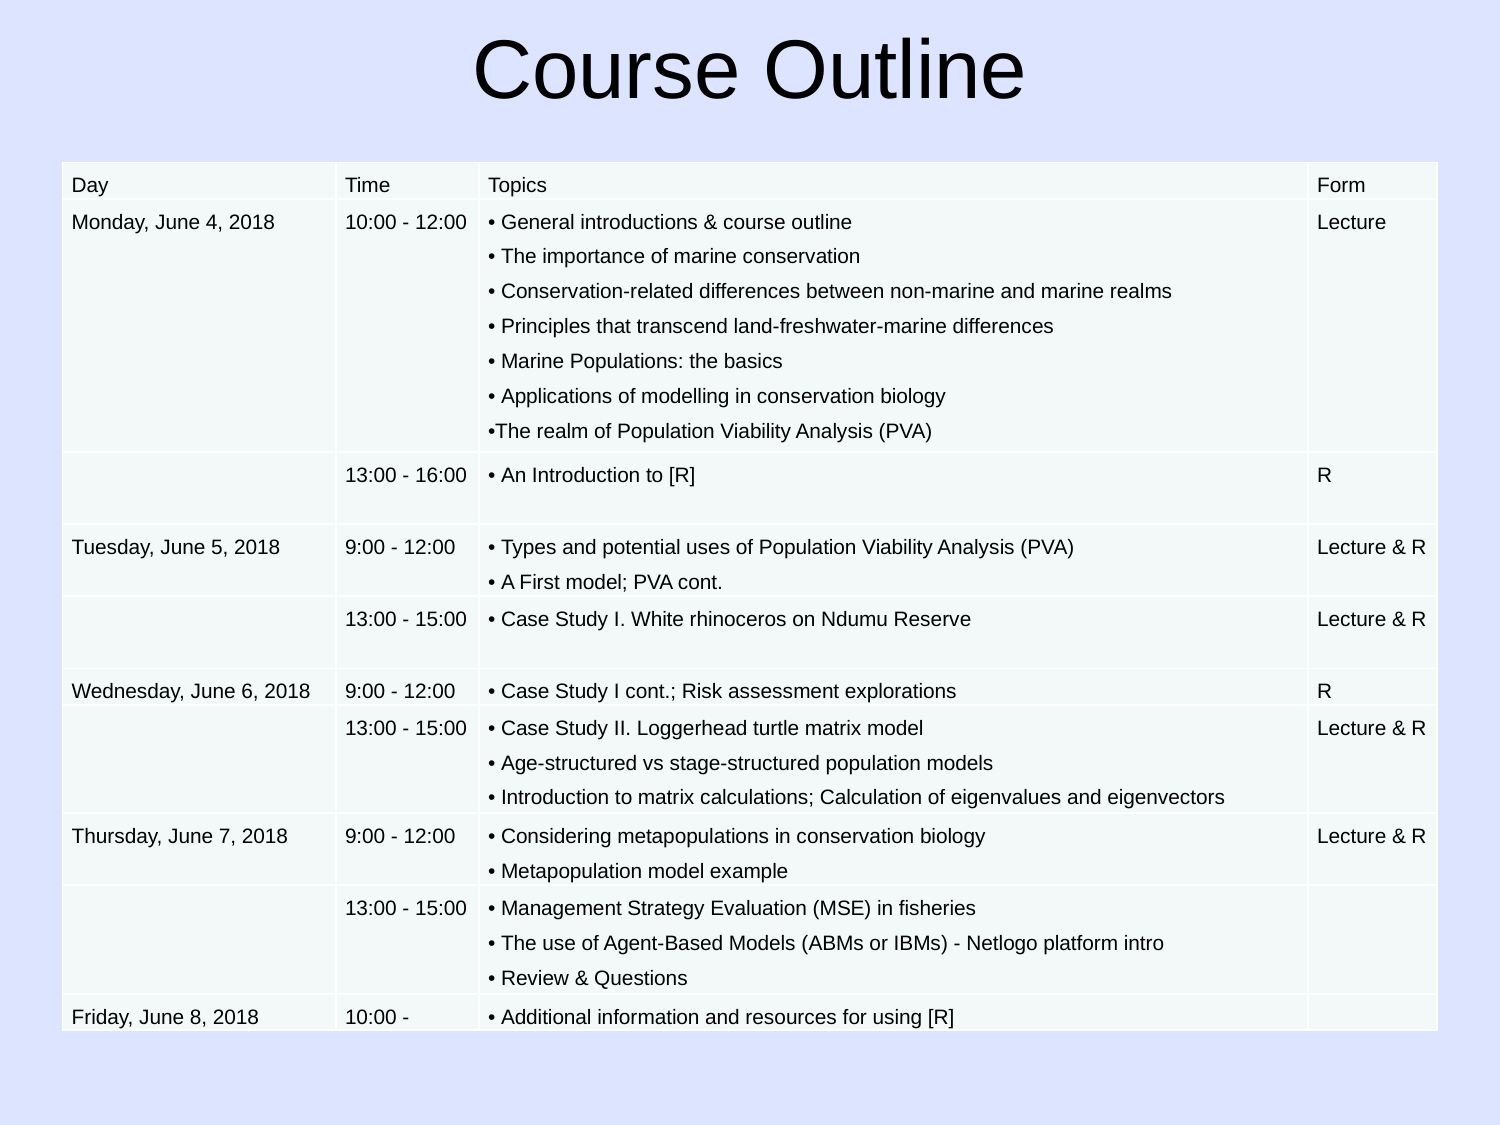

# Course Outline
| Day | Time | Topics | Form |
| --- | --- | --- | --- |
| Monday, June 4, 2018 | 10:00 - 12:00 | • General introductions & course outline • The importance of marine conservation • Conservation-related differences between non-marine and marine realms • Principles that transcend land-freshwater-marine differences • Marine Populations: the basics • Applications of modelling in conservation biology •The realm of Population Viability Analysis (PVA) | Lecture |
|  | 13:00 - 16:00 | • An Introduction to [R] | R |
| Tuesday, June 5, 2018 | 9:00 - 12:00 | • Types and potential uses of Population Viability Analysis (PVA) • A First model; PVA cont. | Lecture & R |
|  | 13:00 - 15:00 | • Case Study I. White rhinoceros on Ndumu Reserve | Lecture & R |
| Wednesday, June 6, 2018 | 9:00 - 12:00 | • Case Study I cont.; Risk assessment explorations | R |
|  | 13:00 - 15:00 | • Case Study II. Loggerhead turtle matrix model • Age-structured vs stage-structured population models • Introduction to matrix calculations; Calculation of eigenvalues and eigenvectors | Lecture & R |
| Thursday, June 7, 2018 | 9:00 - 12:00 | • Considering metapopulations in conservation biology • Metapopulation model example | Lecture & R |
|  | 13:00 - 15:00 | • Management Strategy Evaluation (MSE) in fisheries • The use of Agent-Based Models (ABMs or IBMs) - Netlogo platform intro • Review & Questions |  |
| Friday, June 8, 2018 | 10:00 - | • Additional information and resources for using [R] |  |